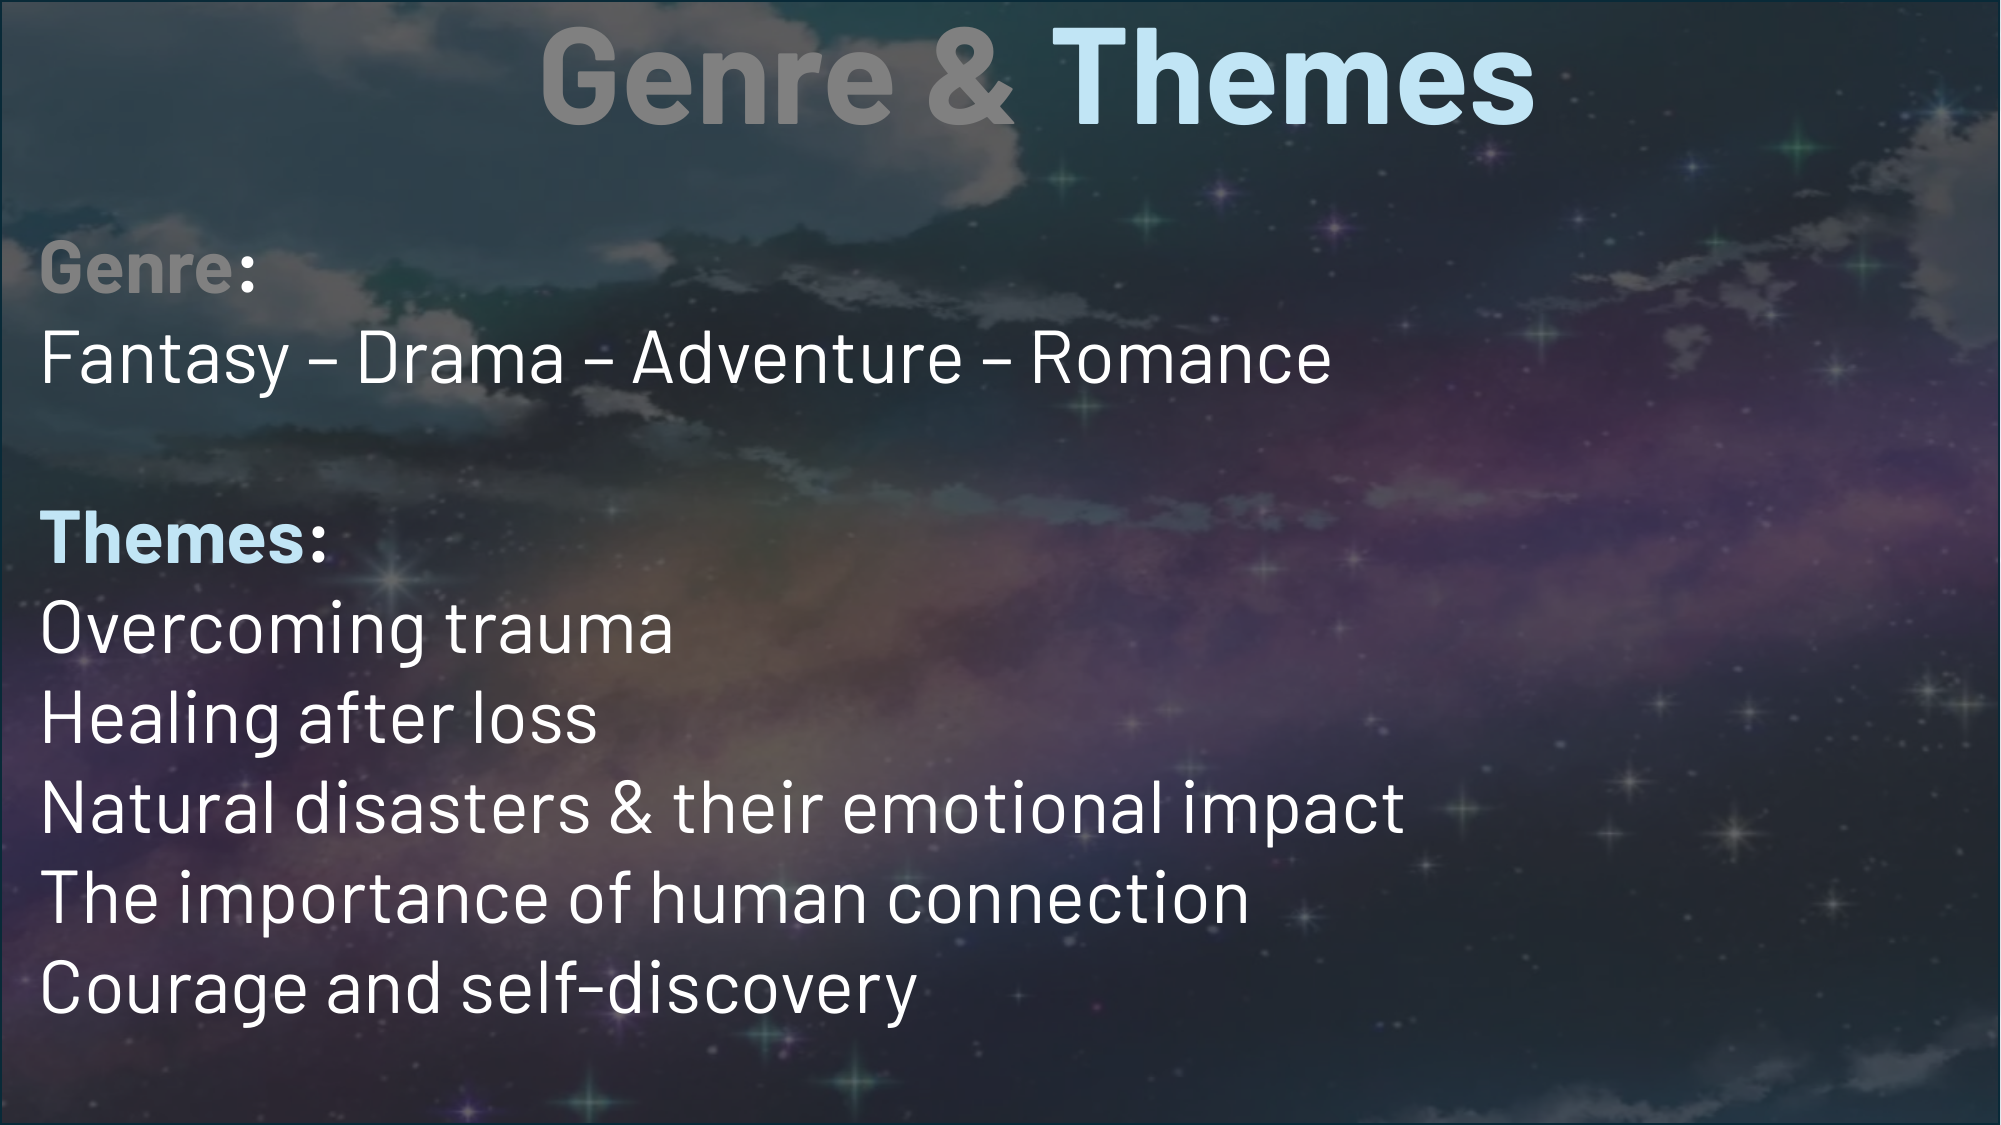

Genre & Themes
Genre:
Fantasy – Drama – Adventure – Romance

Themes:
Overcoming trauma
Healing after loss
Natural disasters & their emotional impact
The importance of human connection
Courage and self-discovery